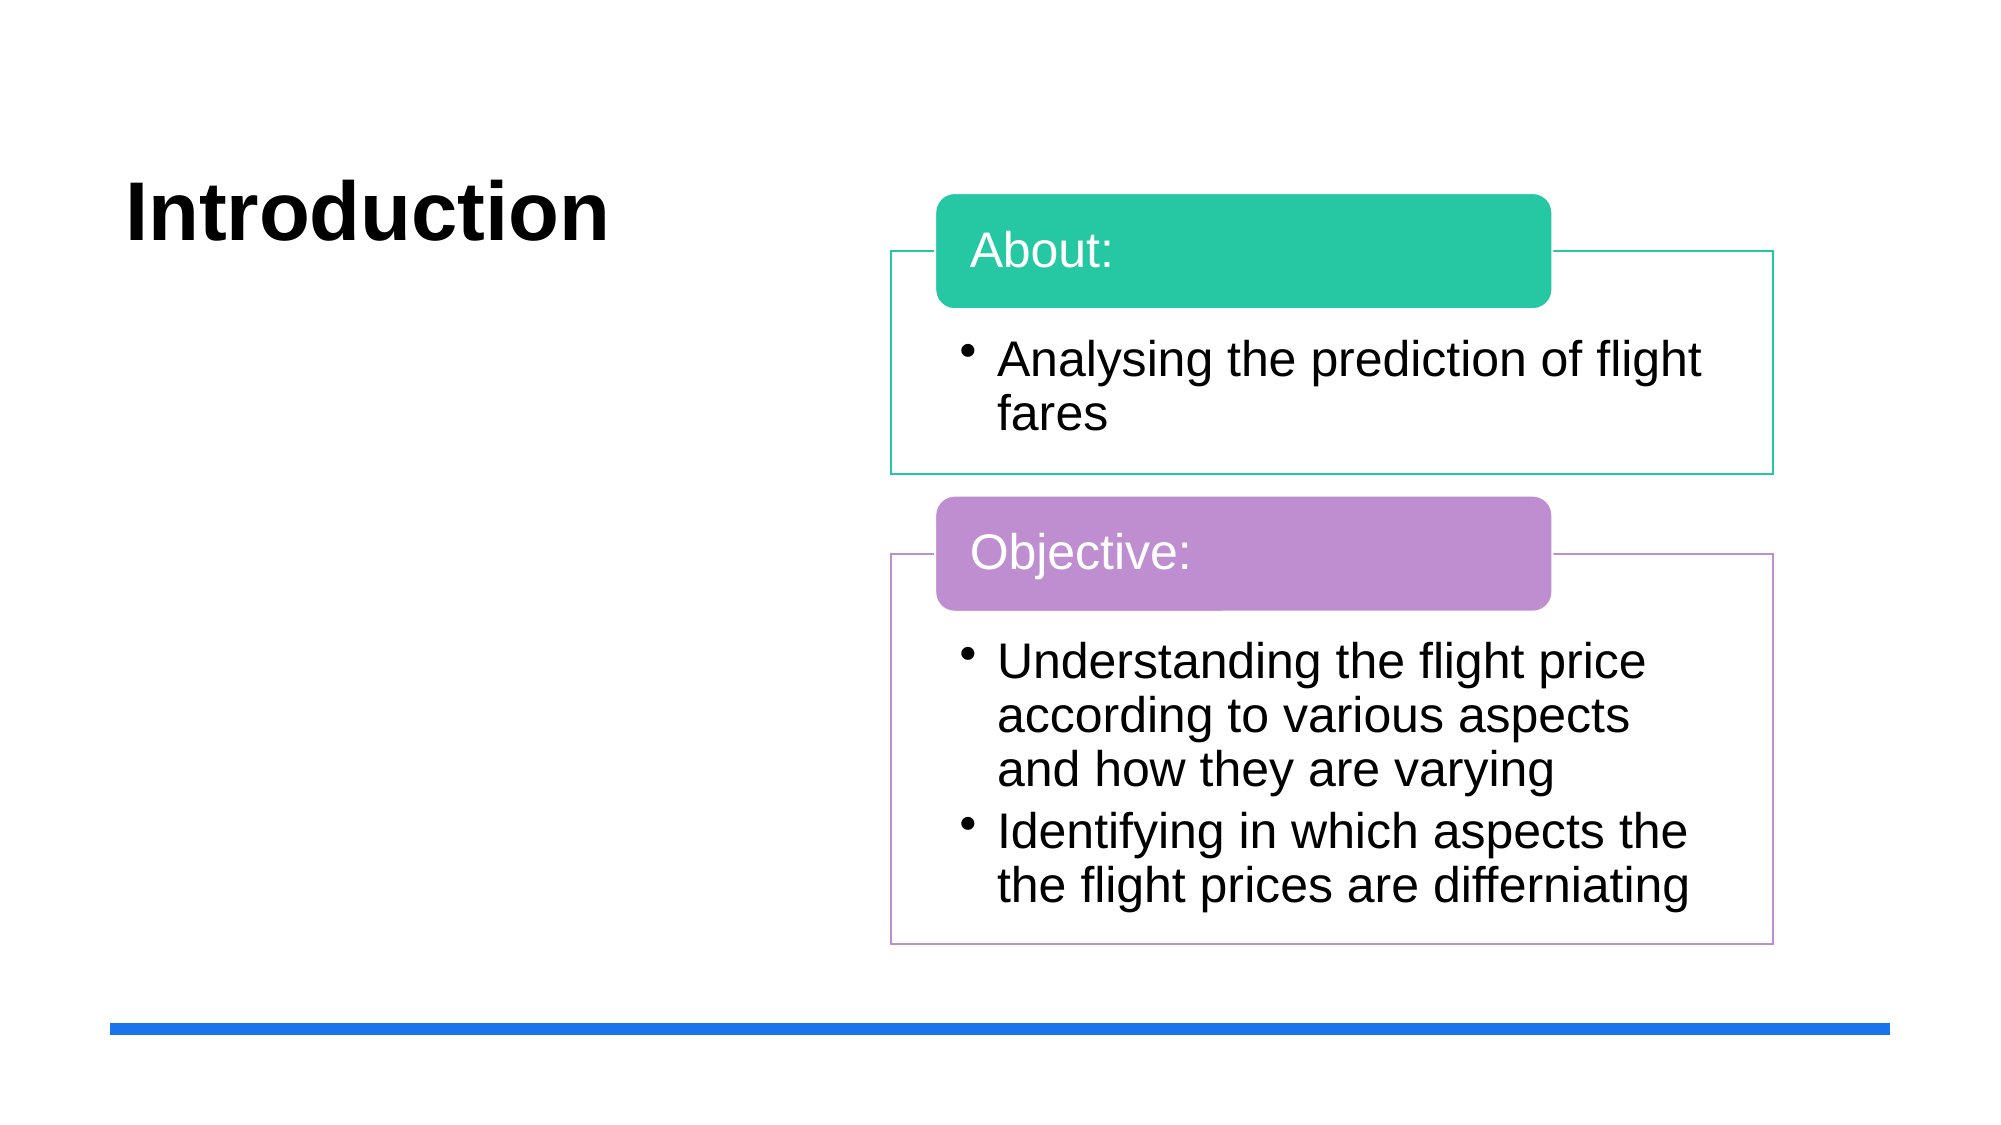

# Introduction
Analysing the prediction of flight fares
About:
Understanding the flight price according to various aspects and how they are varying
Identifying in which aspects the the flight prices are differniating
Objective: